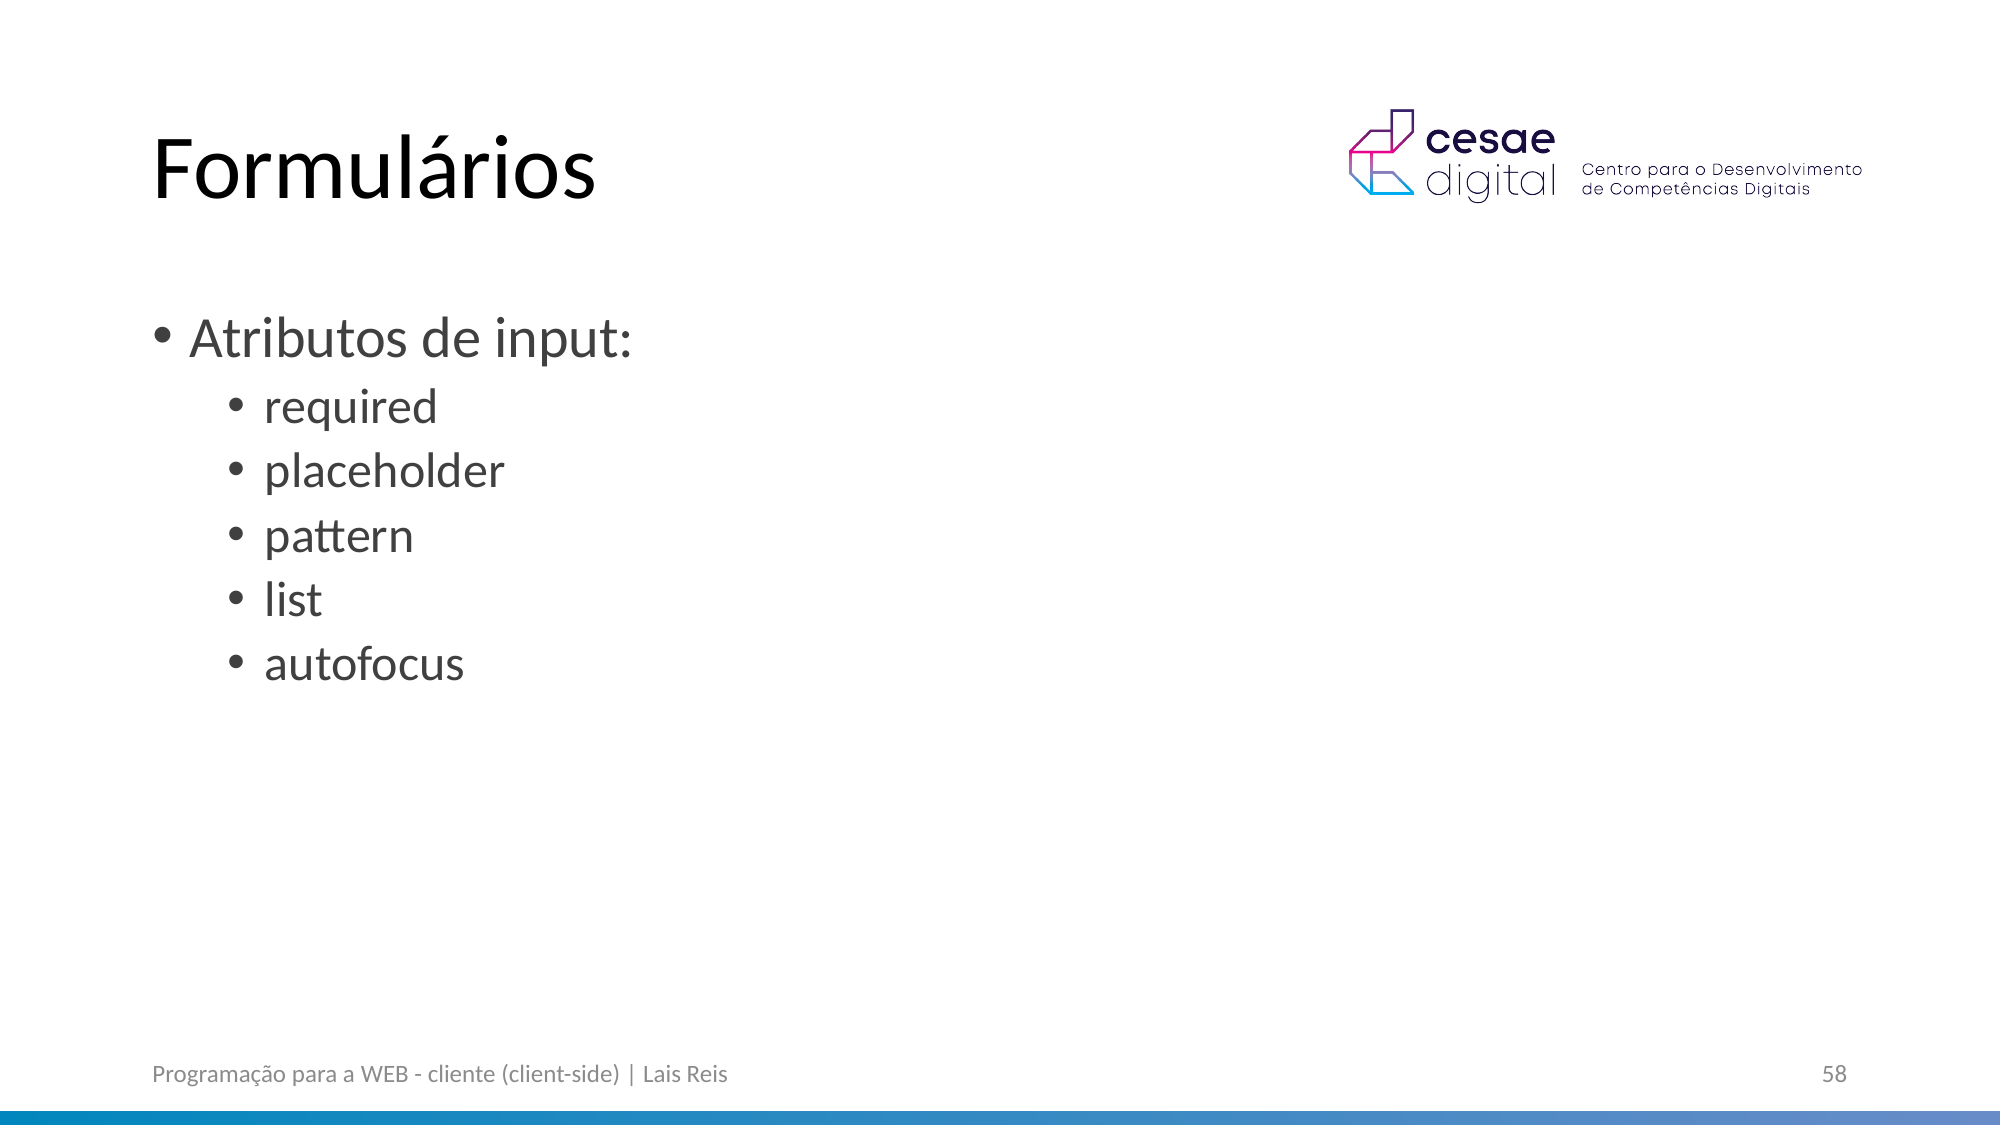

# Formulários
Atributos de input:
required
placeholder
pattern
list
autofocus
Programação para a WEB - cliente (client-side) | Lais Reis
58